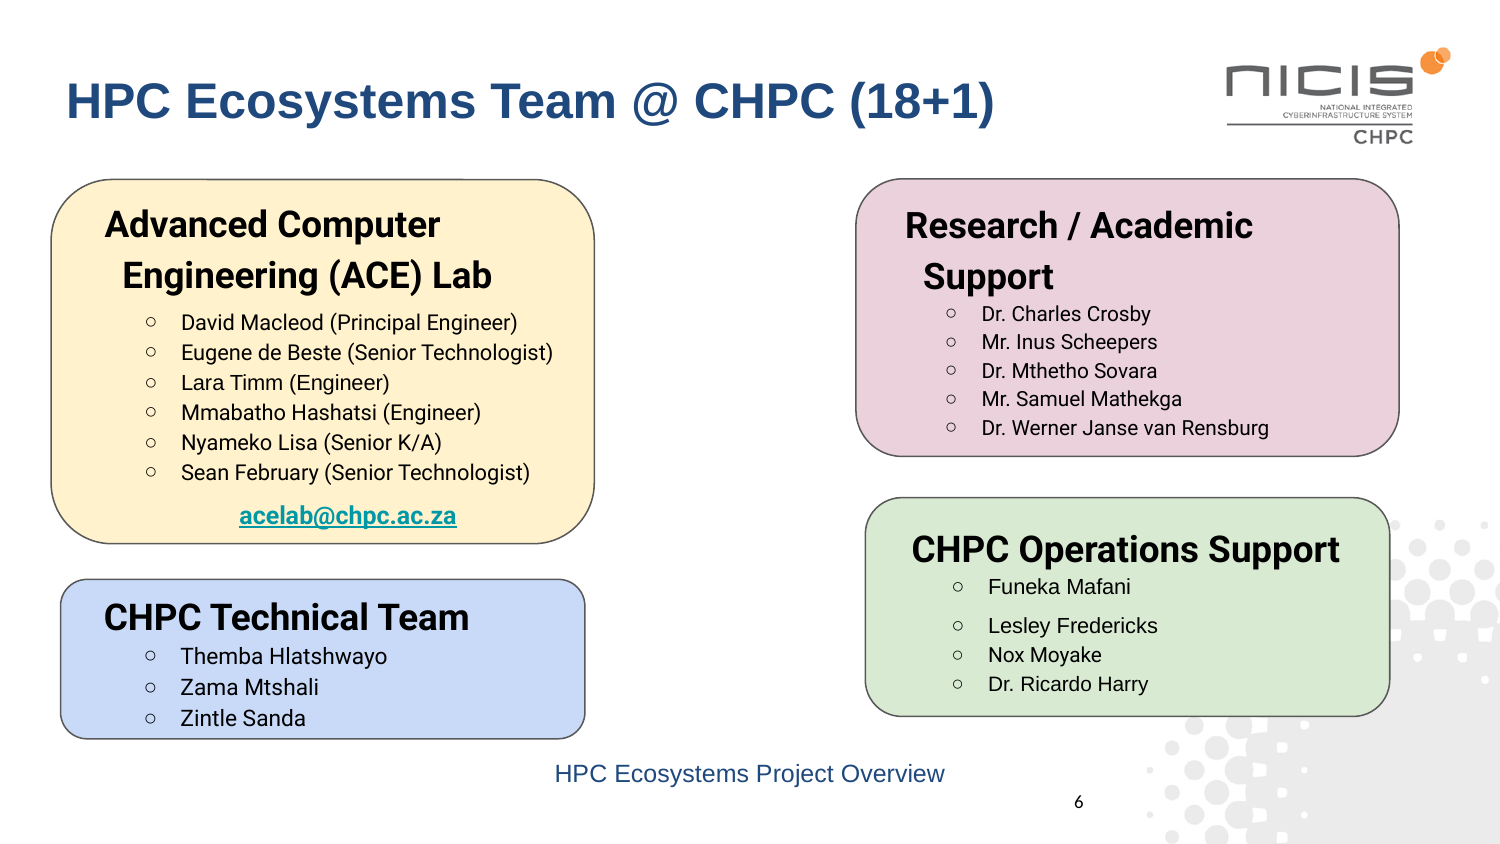

# HPC Ecosystems Team @ CHPC (18+1)
Research / Academic Support
Dr. Charles Crosby
Mr. Inus Scheepers
Dr. Mthetho Sovara
Mr. Samuel Mathekga
Dr. Werner Janse van Rensburg
Advanced Computer Engineering (ACE) Lab
David Macleod (Principal Engineer)
Eugene de Beste (Senior Technologist)
Lara Timm (Engineer)
Mmabatho Hashatsi (Engineer)
Nyameko Lisa (Senior K/A)
Sean February (Senior Technologist)
acelab@chpc.ac.za
CHPC Operations Support
Funeka Mafani
Lesley Fredericks
Nox Moyake
Dr. Ricardo Harry
CHPC Technical Team
Themba Hlatshwayo
Zama Mtshali
Zintle Sanda